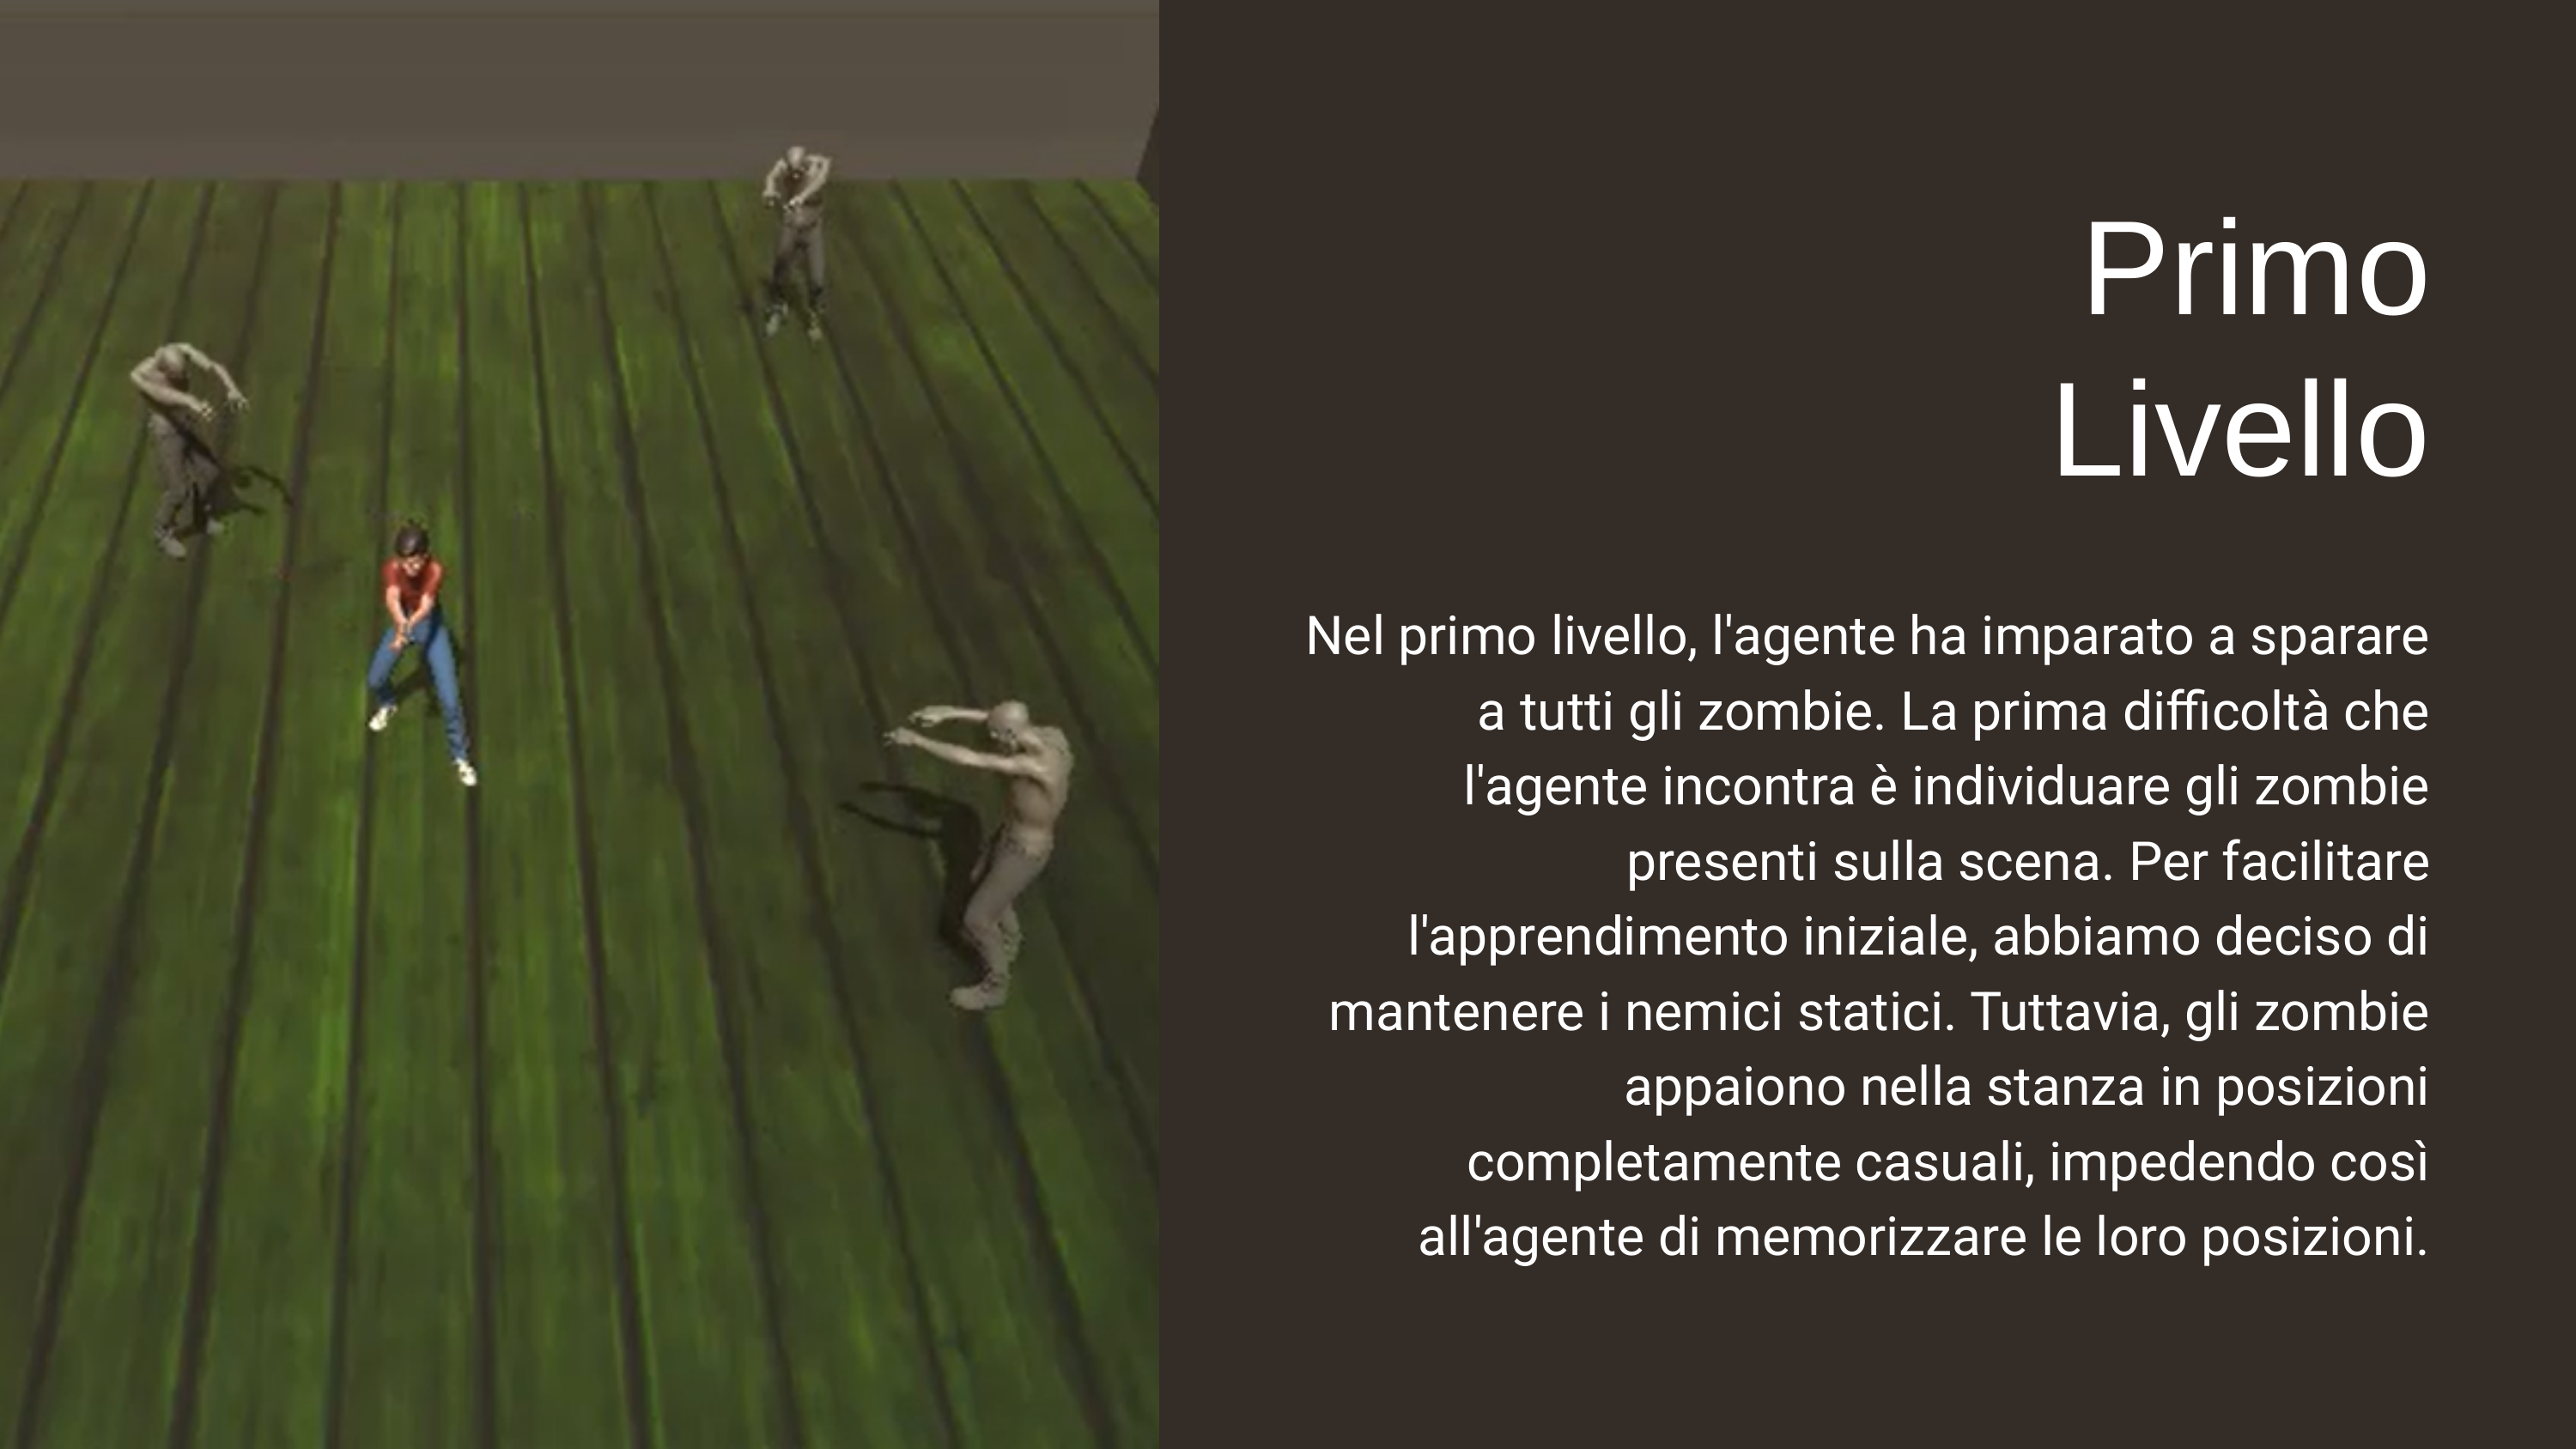

Primo
Livello
Nel primo livello, l'agente ha imparato a sparare a tutti gli zombie. La prima difficoltà che l'agente incontra è individuare gli zombie presenti sulla scena. Per facilitare l'apprendimento iniziale, abbiamo deciso di mantenere i nemici statici. Tuttavia, gli zombie appaiono nella stanza in posizioni completamente casuali, impedendo così all'agente di memorizzare le loro posizioni.